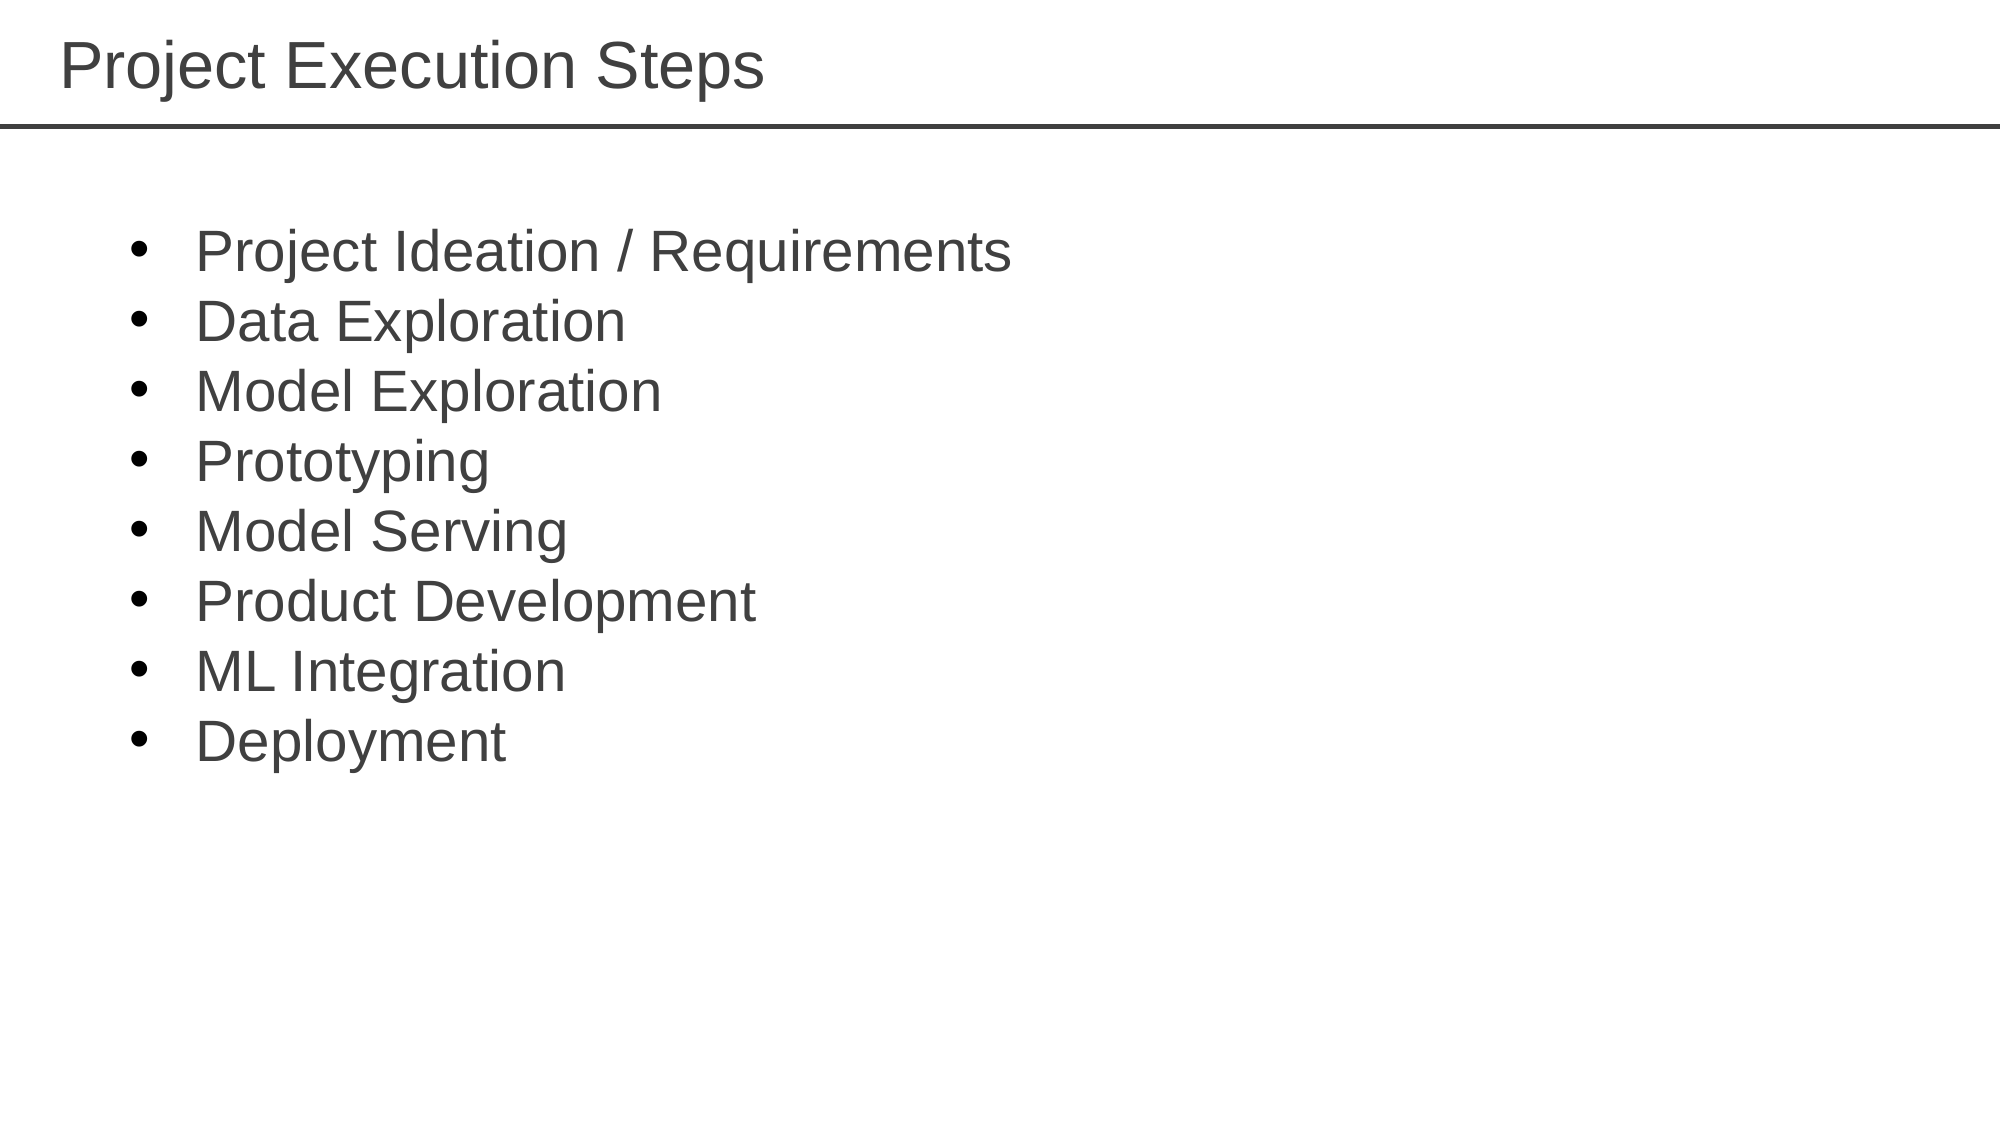

# Project Execution Steps
Project Ideation / Requirements
Data Exploration
Model Exploration
Prototyping
Model Serving
Product Development
ML Integration
Deployment